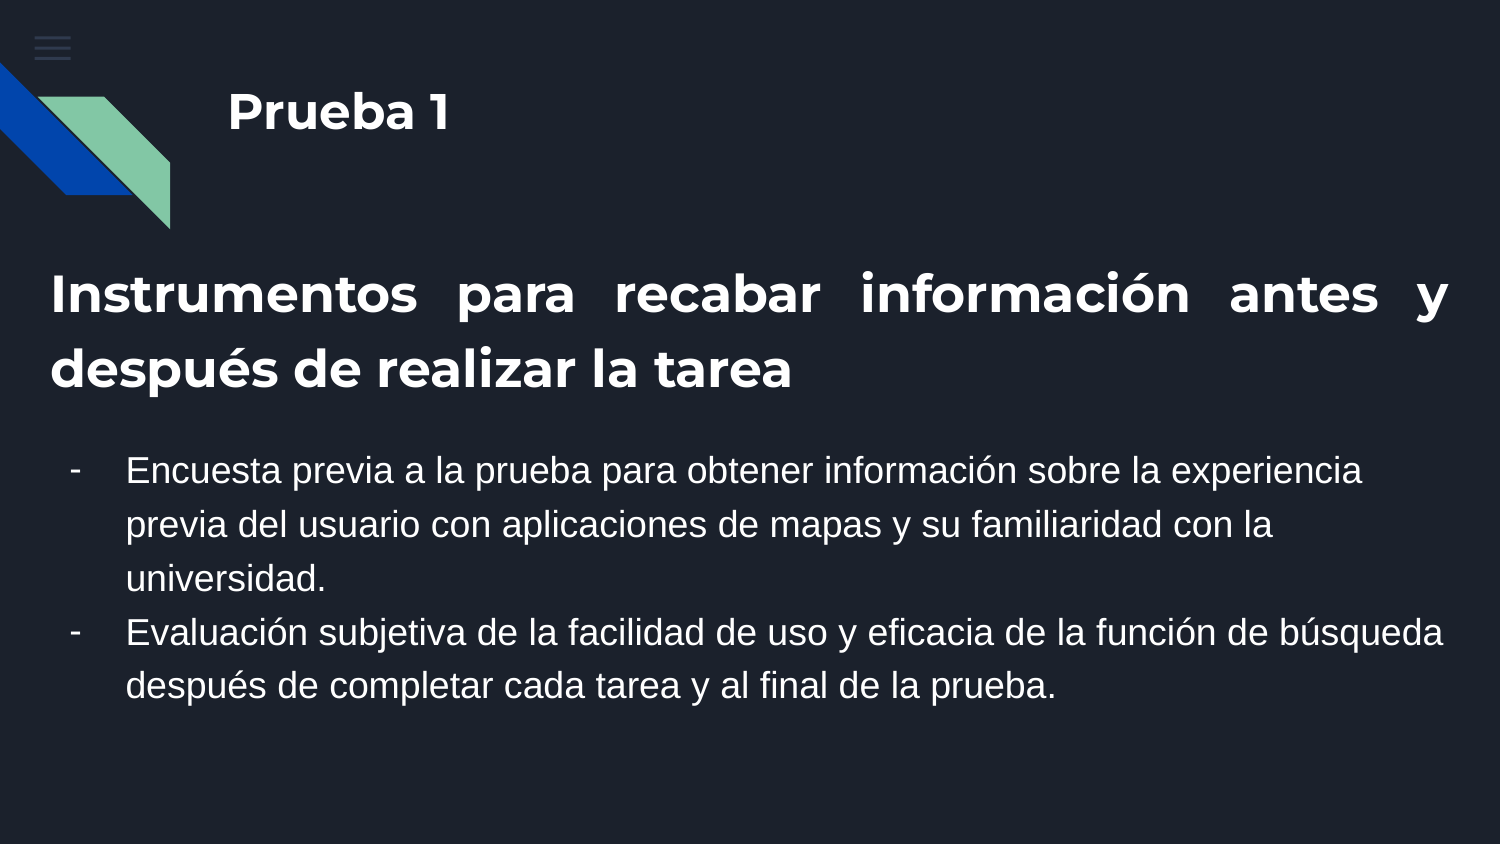

# Prueba 1
Instrumentos para recabar información antes y después de realizar la tarea
Encuesta previa a la prueba para obtener información sobre la experiencia previa del usuario con aplicaciones de mapas y su familiaridad con la universidad.
Evaluación subjetiva de la facilidad de uso y eficacia de la función de búsqueda después de completar cada tarea y al final de la prueba.